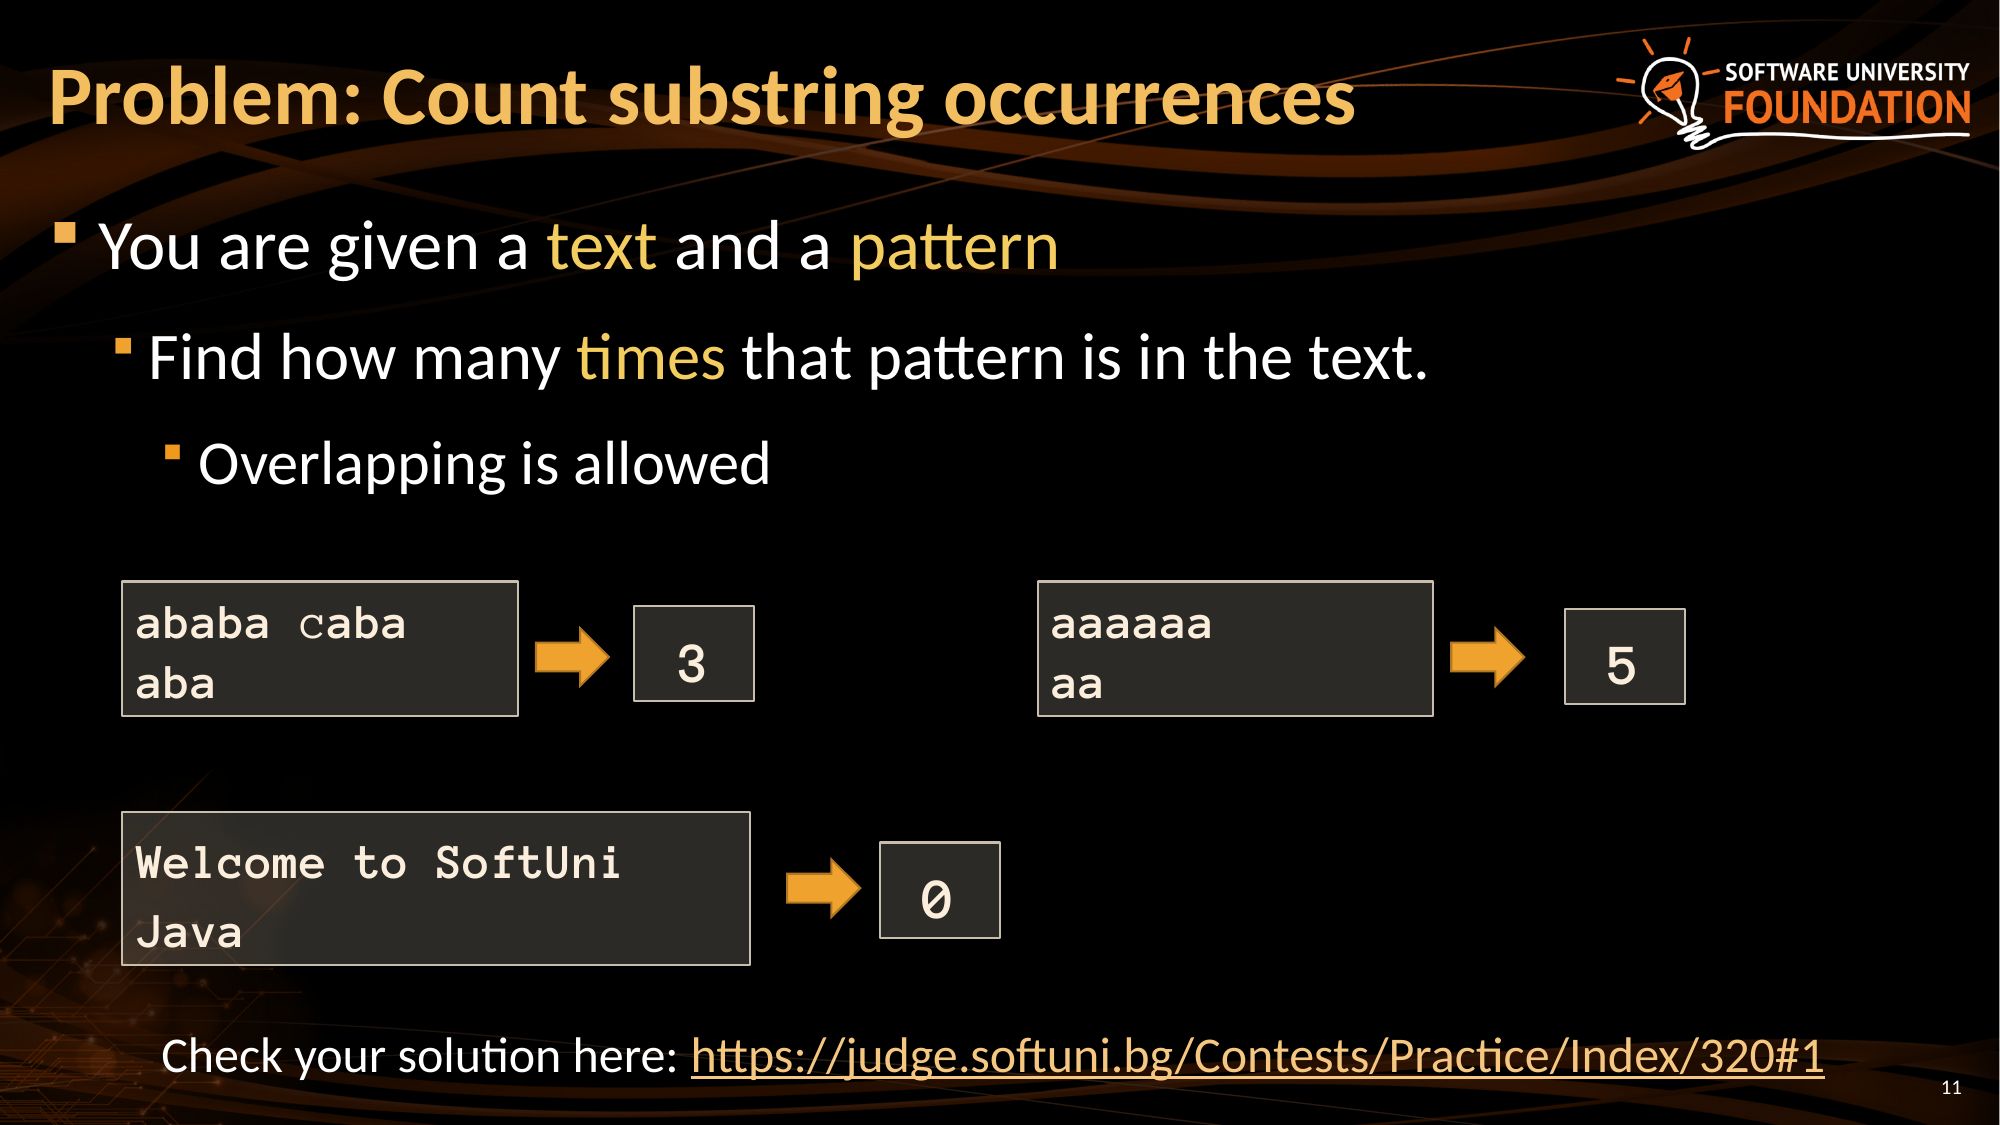

# Problem: Count substring occurrences
You are given a text and a pattern
Find how many times that pattern is in the text.
Overlapping is allowed
aaaaaa
aa
ababa caba
aba
3
5

Welcome to SoftUni
Java
0

Check your solution here: https://judge.softuni.bg/Contests/Practice/Index/320#1
11